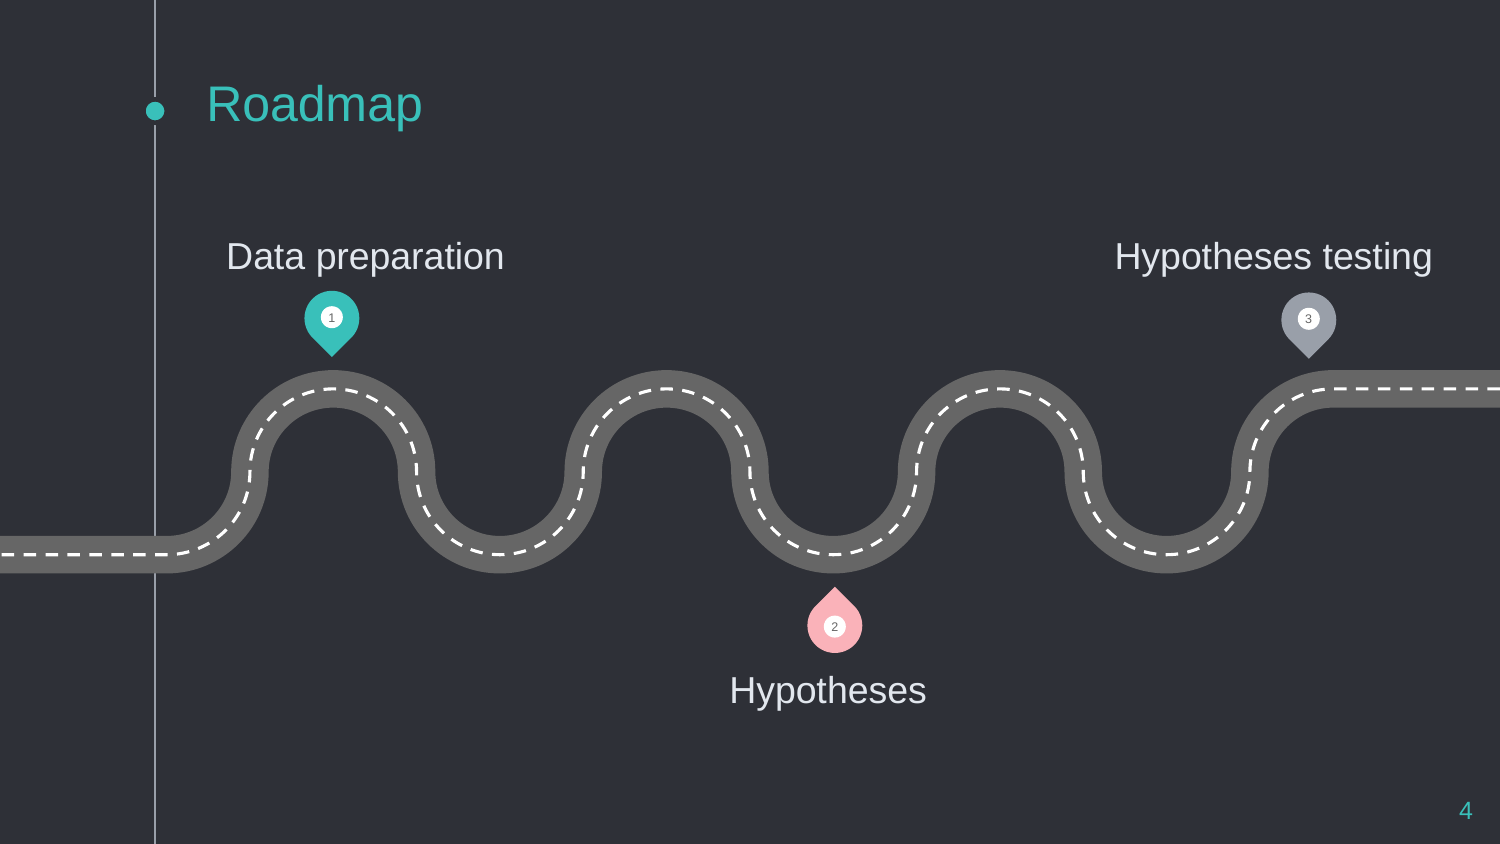

# Roadmap
Data preparation
Hypotheses testing

1

3

2
Hypotheses
4